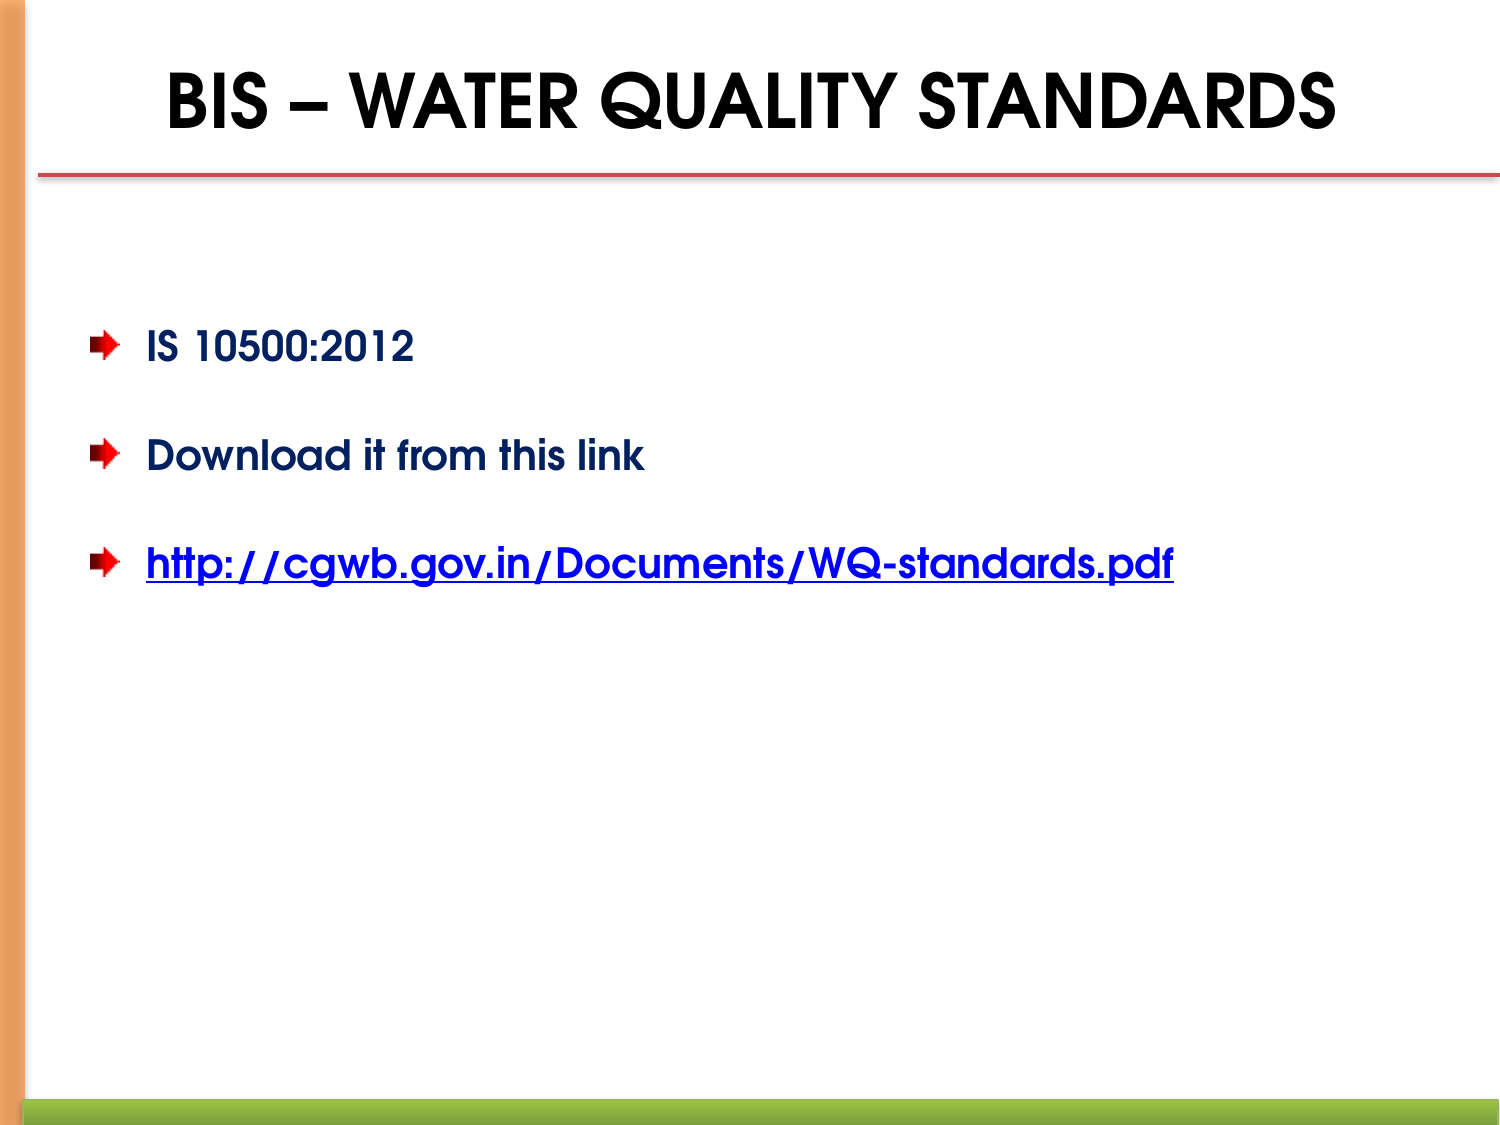

BIS – WATER QUALITY STANDARDS
IS 10500:2012
Download it from this link
http://cgwb.gov.in/Documents/WQ-standards.pdf